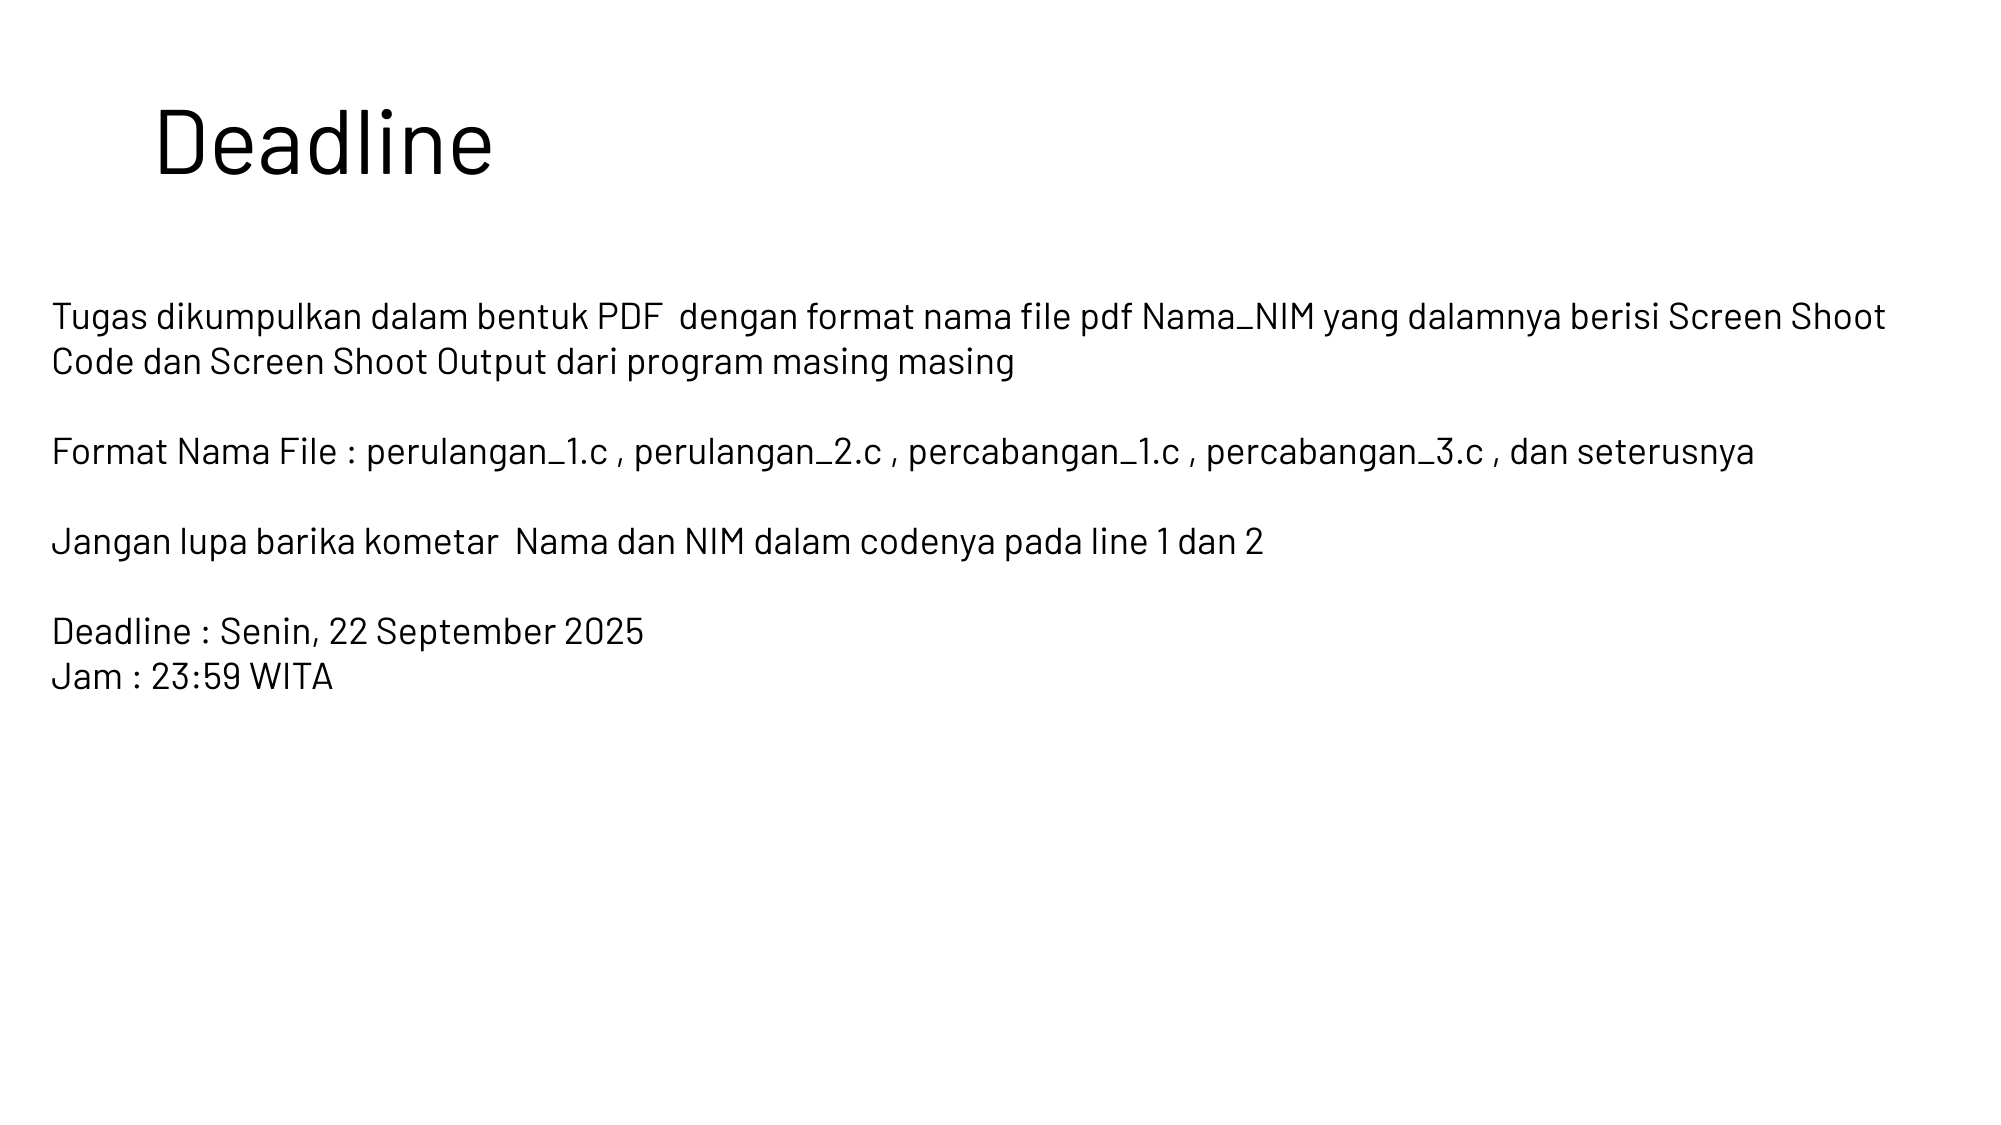

# Deadline
Tugas dikumpulkan dalam bentuk PDF  dengan format nama file pdf Nama_NIM yang dalamnya berisi Screen Shoot Code dan Screen Shoot Output dari program masing masing
Format Nama File : perulangan_1.c , perulangan_2.c , percabangan_1.c , percabangan_3.c , dan seterusnya
Jangan lupa barika kometar  Nama dan NIM dalam codenya pada line 1 dan 2

Deadline : Senin, 22 September 2025
Jam : 23:59 WITA